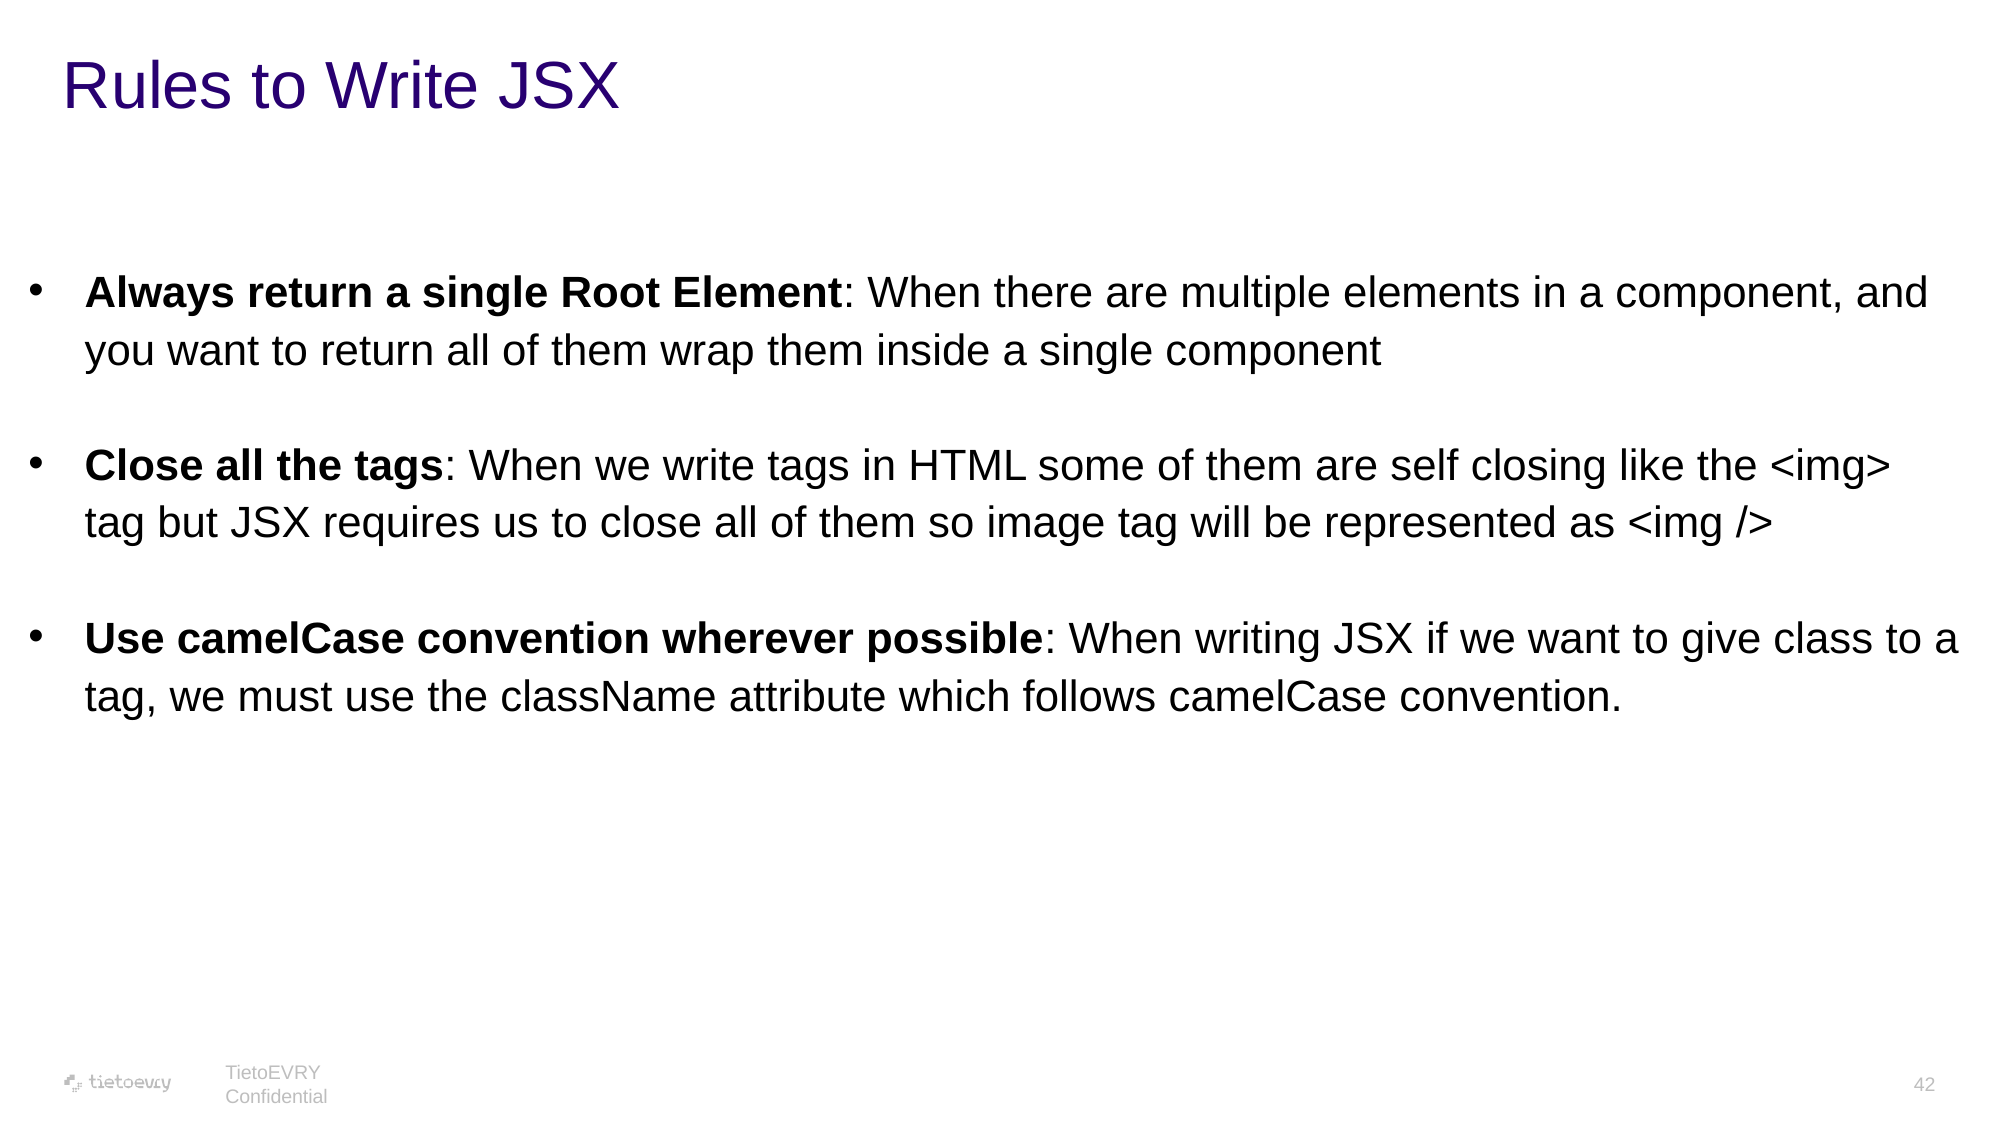

# Rules to Write JSX

Always return a single Root Element: When there are multiple elements in a component, and you want to return all of them wrap them inside a single component
Close all the tags: When we write tags in HTML some of them are self closing like the <img> tag but JSX requires us to close all of them so image tag will be represented as <img />
Use camelCase convention wherever possible: When writing JSX if we want to give class to a tag, we must use the className attribute which follows camelCase convention.

TietoEVRY Confidential
42